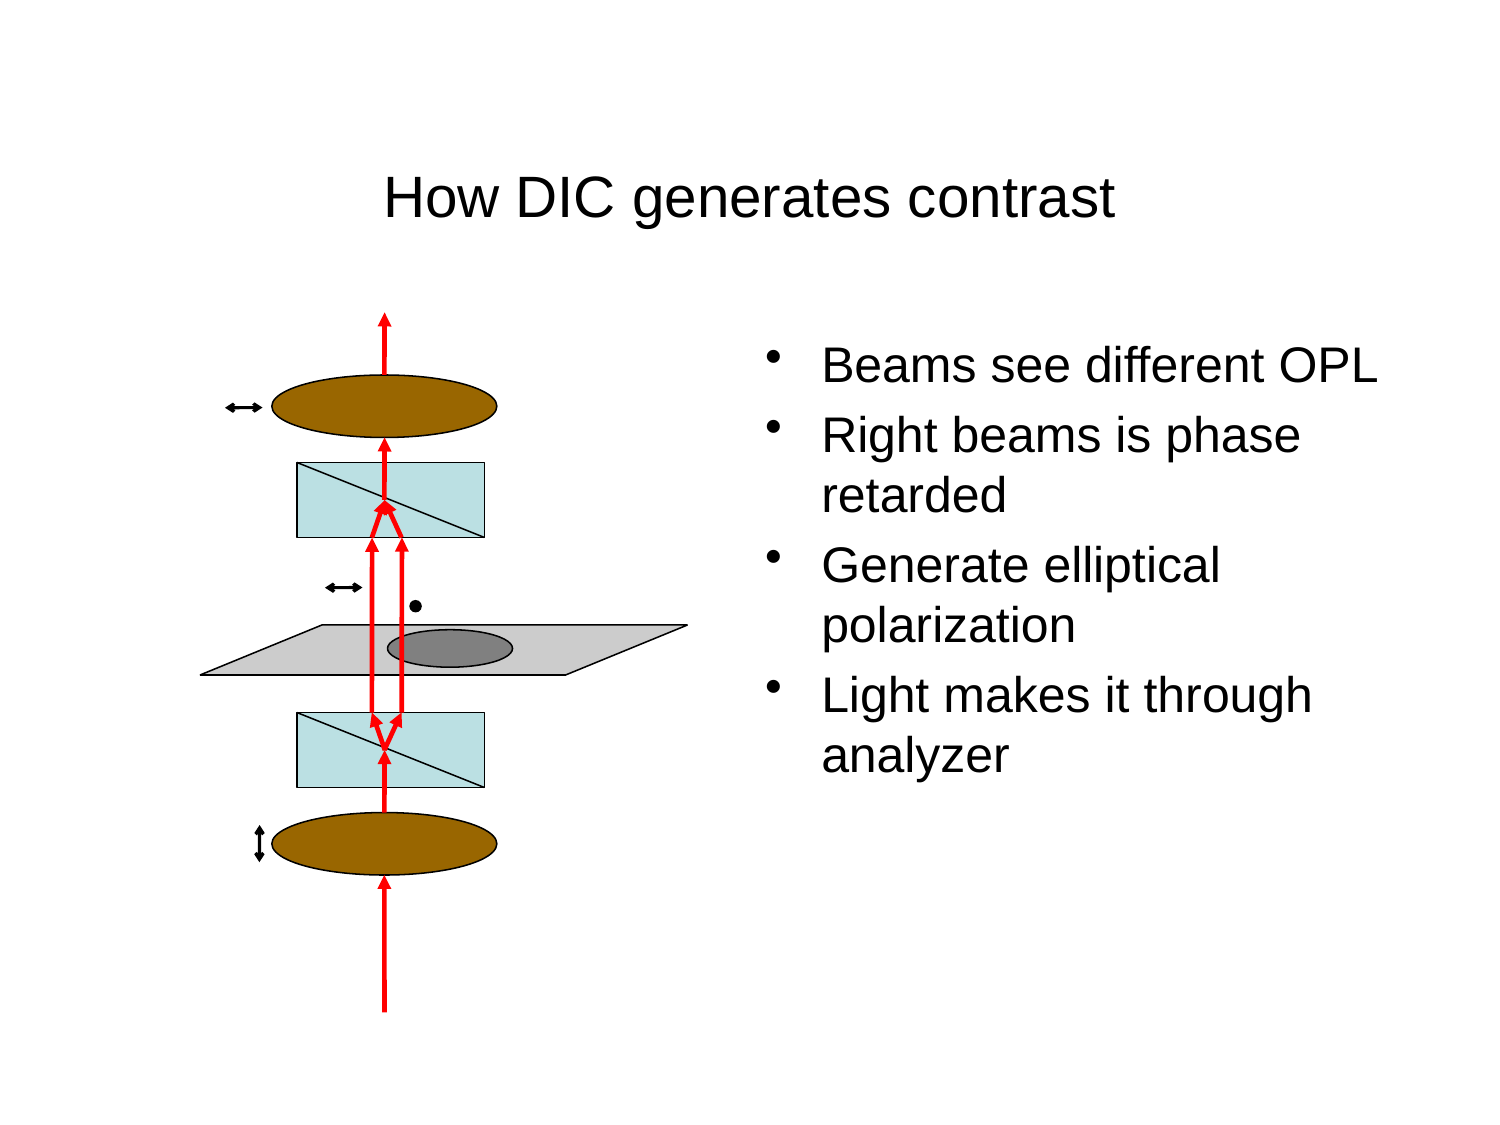

# How DIC generates contrast

Beams see different OPL
Right beams is phase retarded
Generate elliptical polarization
Light makes it through analyzer